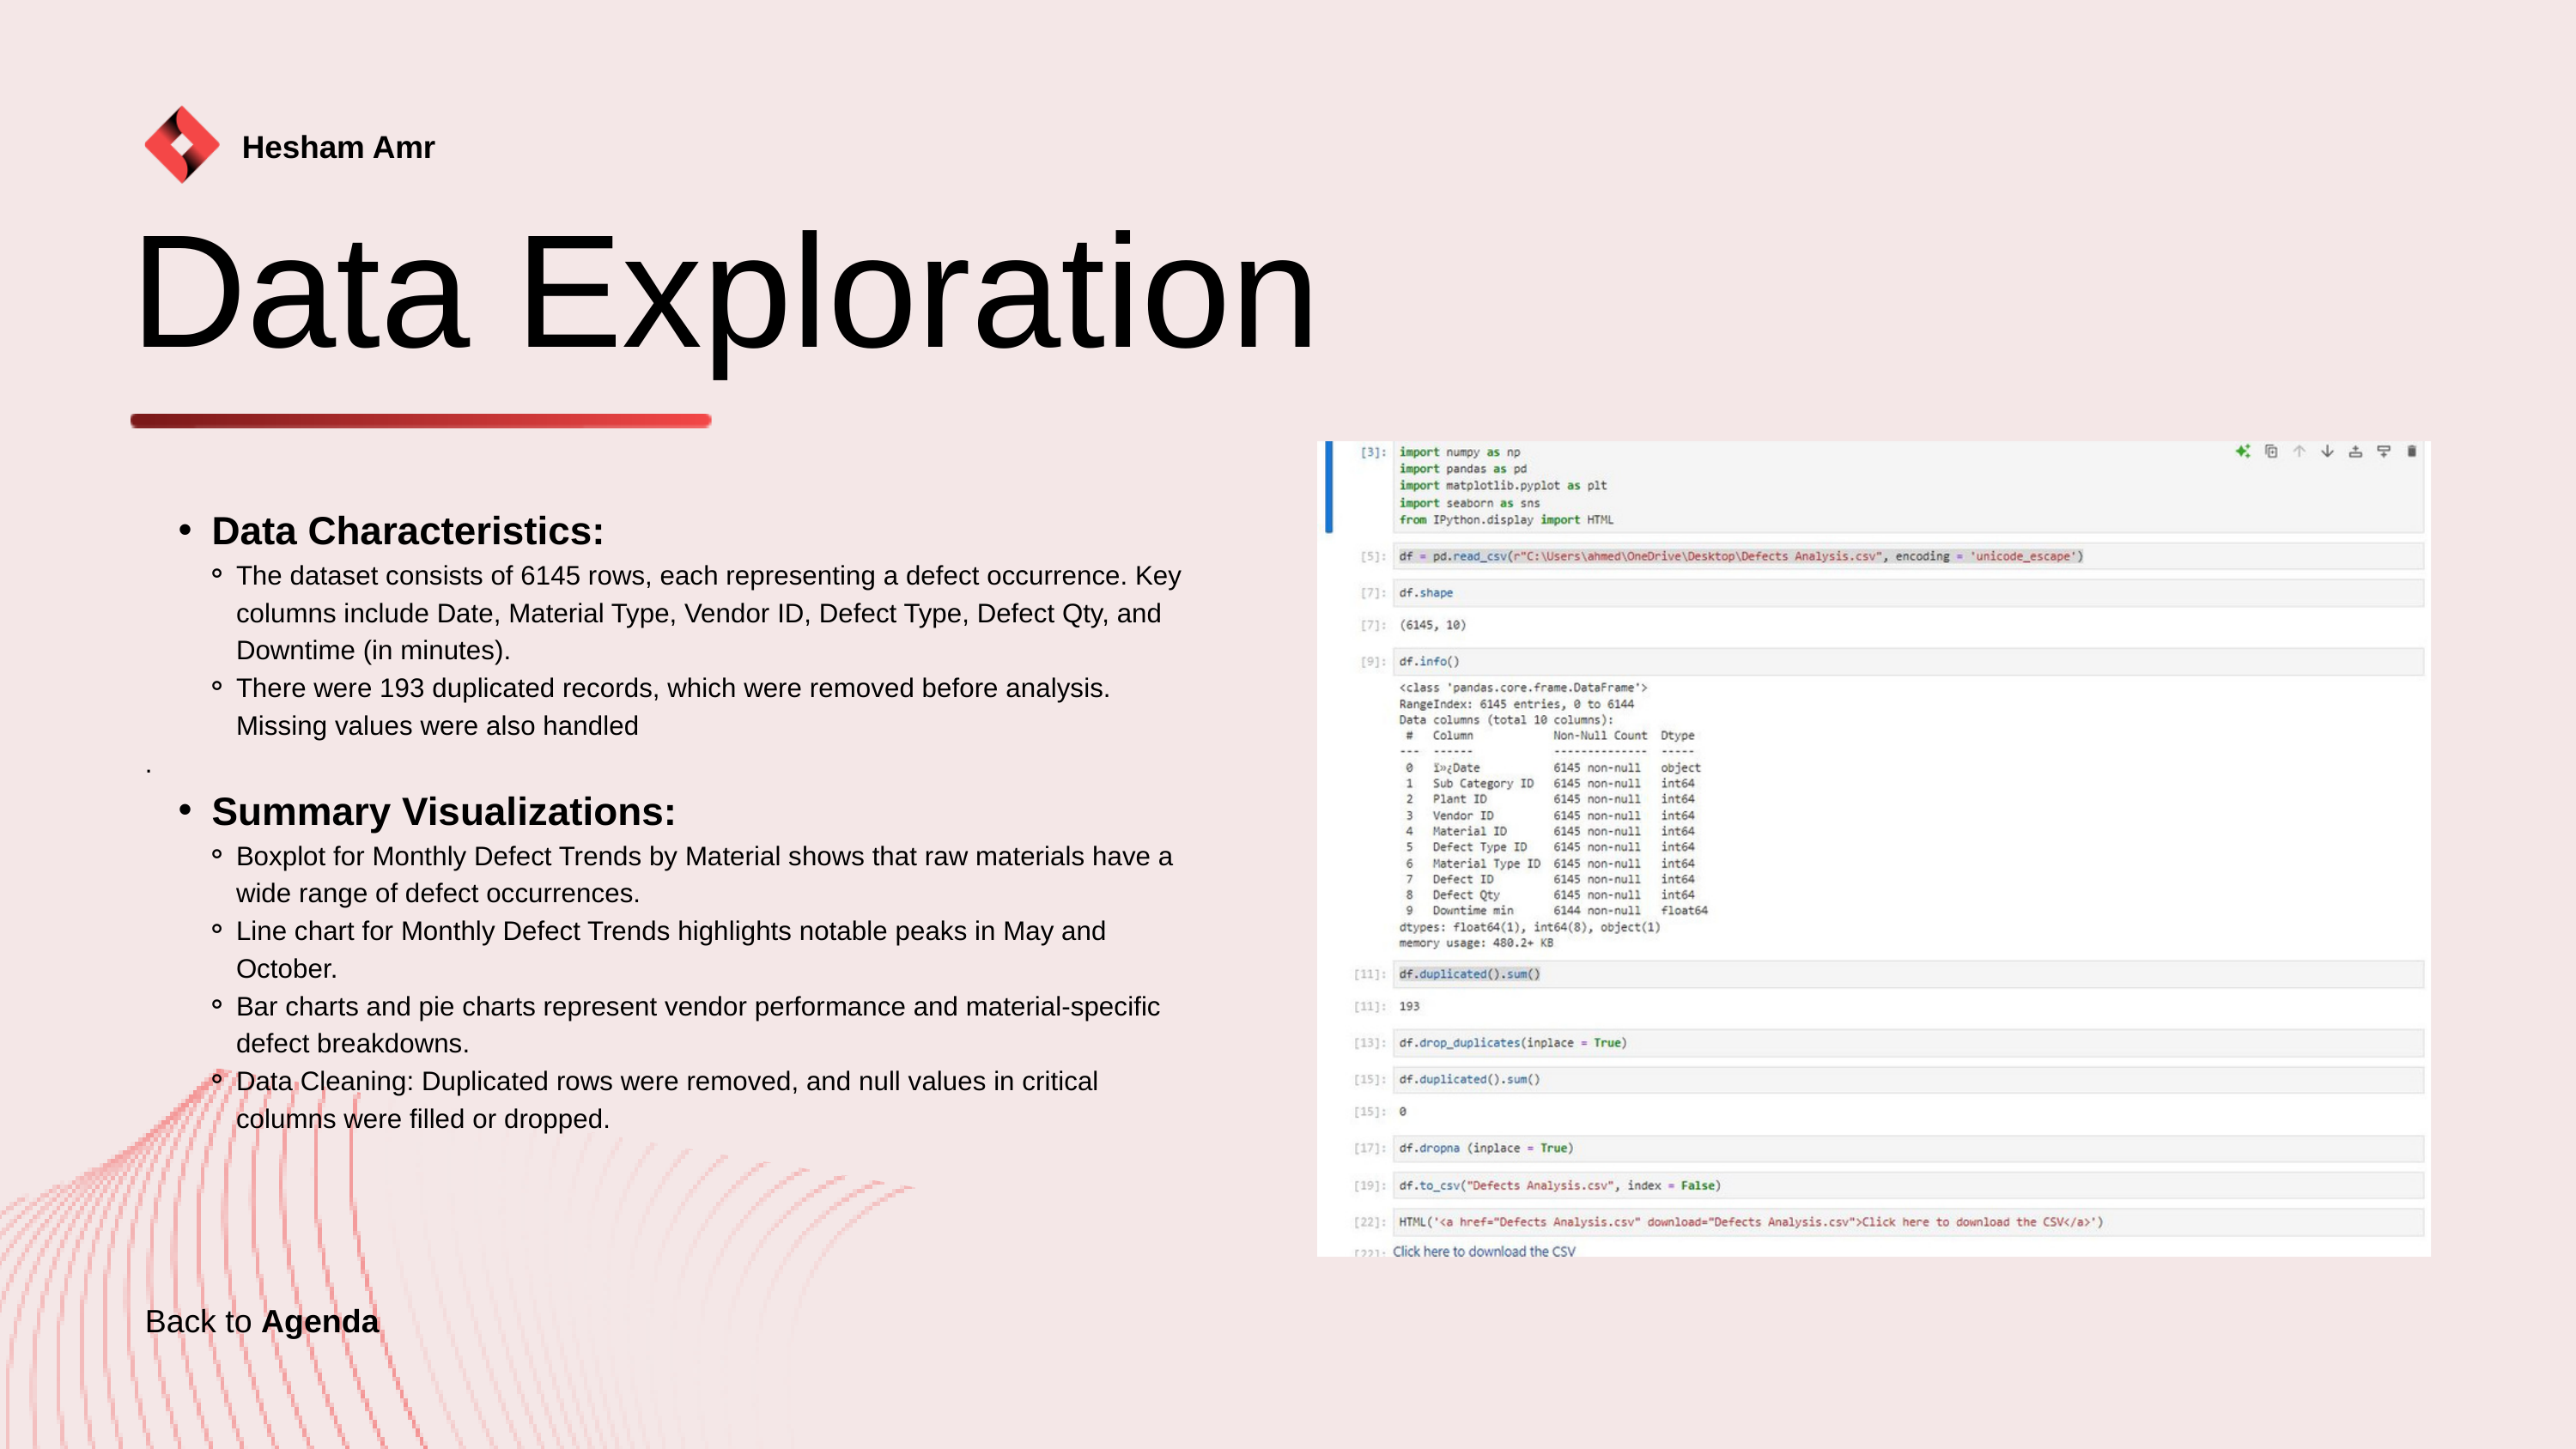

Hesham Amr
Data Exploration

Data Characteristics:
The dataset consists of 6145 rows, each representing a defect occurrence. Key columns include Date, Material Type, Vendor ID, Defect Type, Defect Qty, and Downtime (in minutes).
There were 193 duplicated records, which were removed before analysis. Missing values were also handled
.
Summary Visualizations:
Boxplot for Monthly Defect Trends by Material shows that raw materials have a wide range of defect occurrences.
Line chart for Monthly Defect Trends highlights notable peaks in May and October.
Bar charts and pie charts represent vendor performance and material-specific defect breakdowns.
Data Cleaning: Duplicated rows were removed, and null values in critical columns were filled or dropped.

Back to Agenda